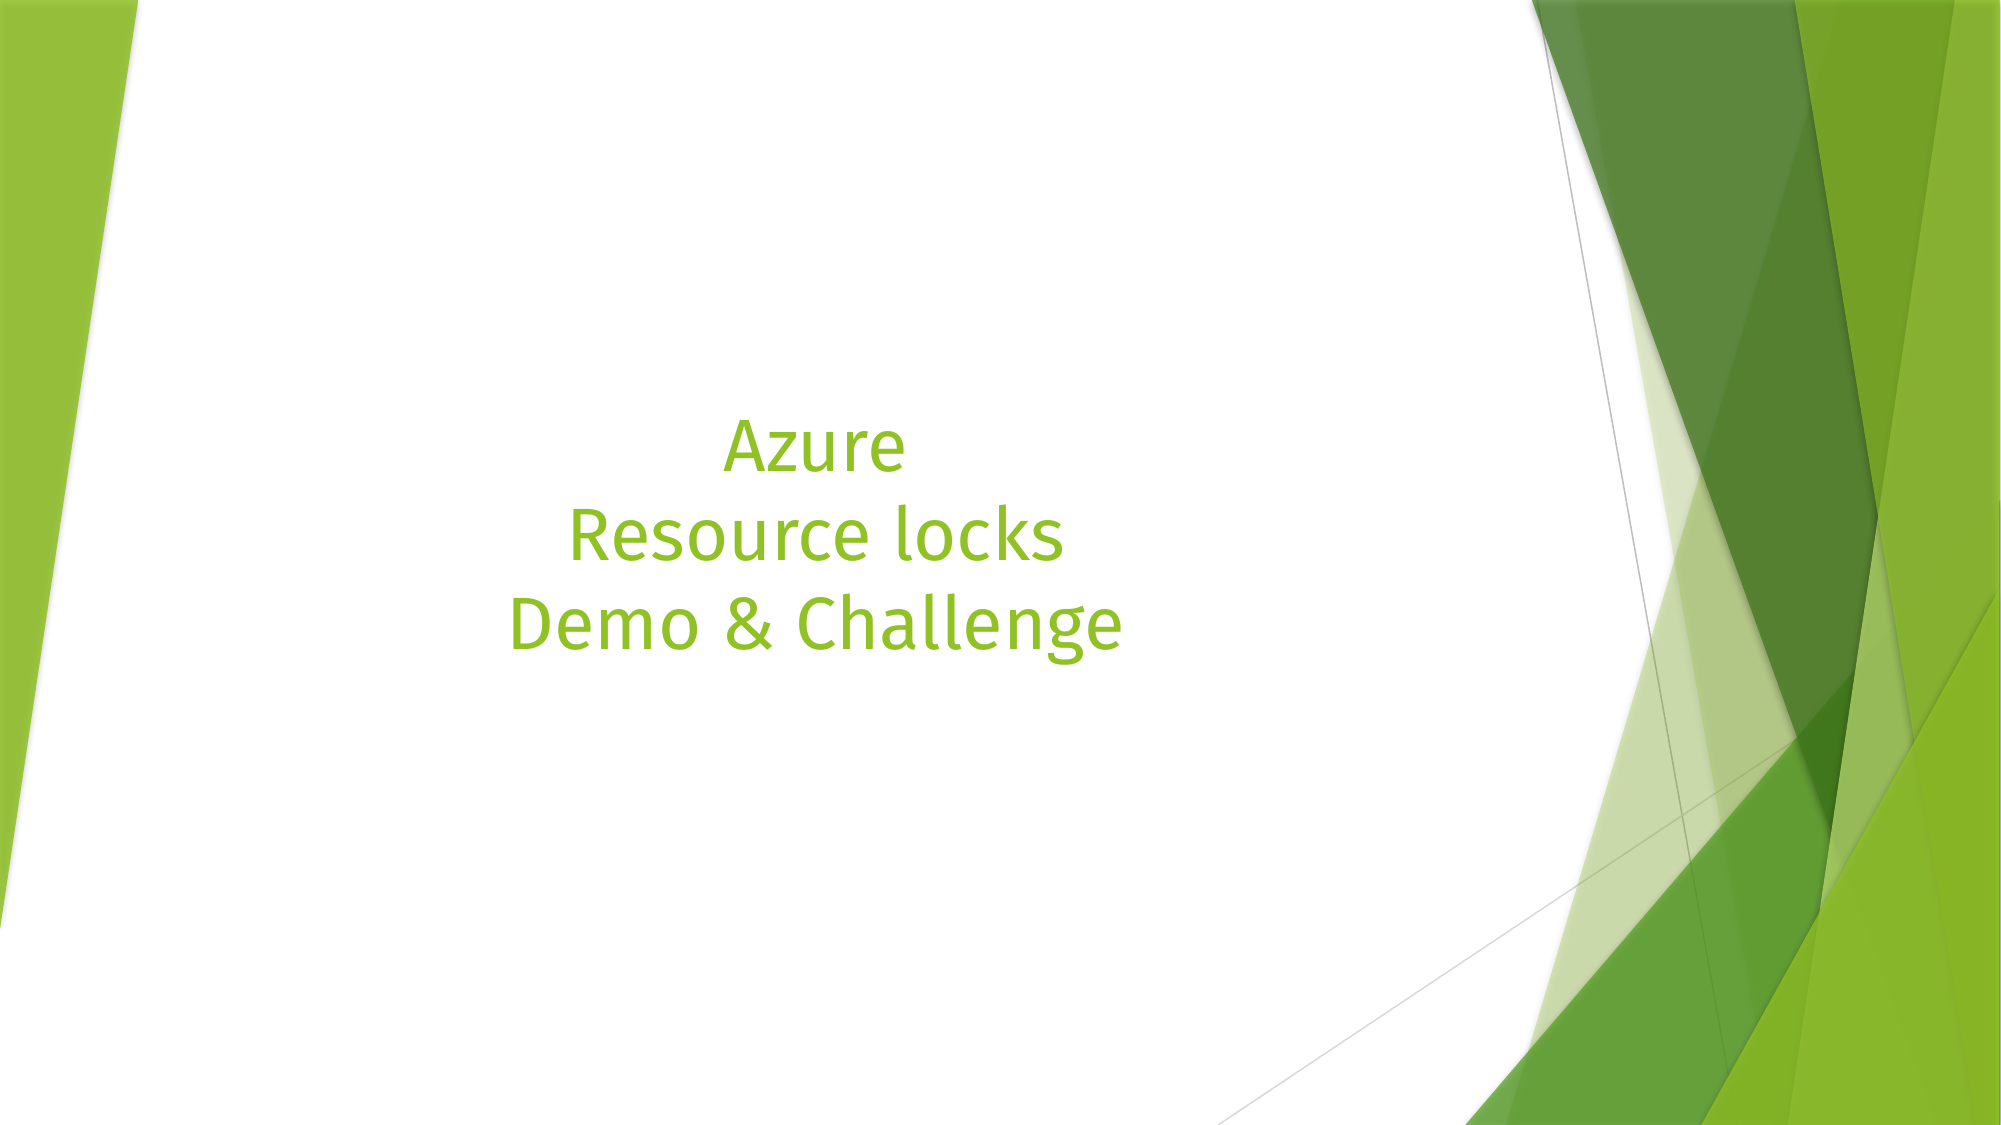

# Azure Resource locks Demo & Challenge